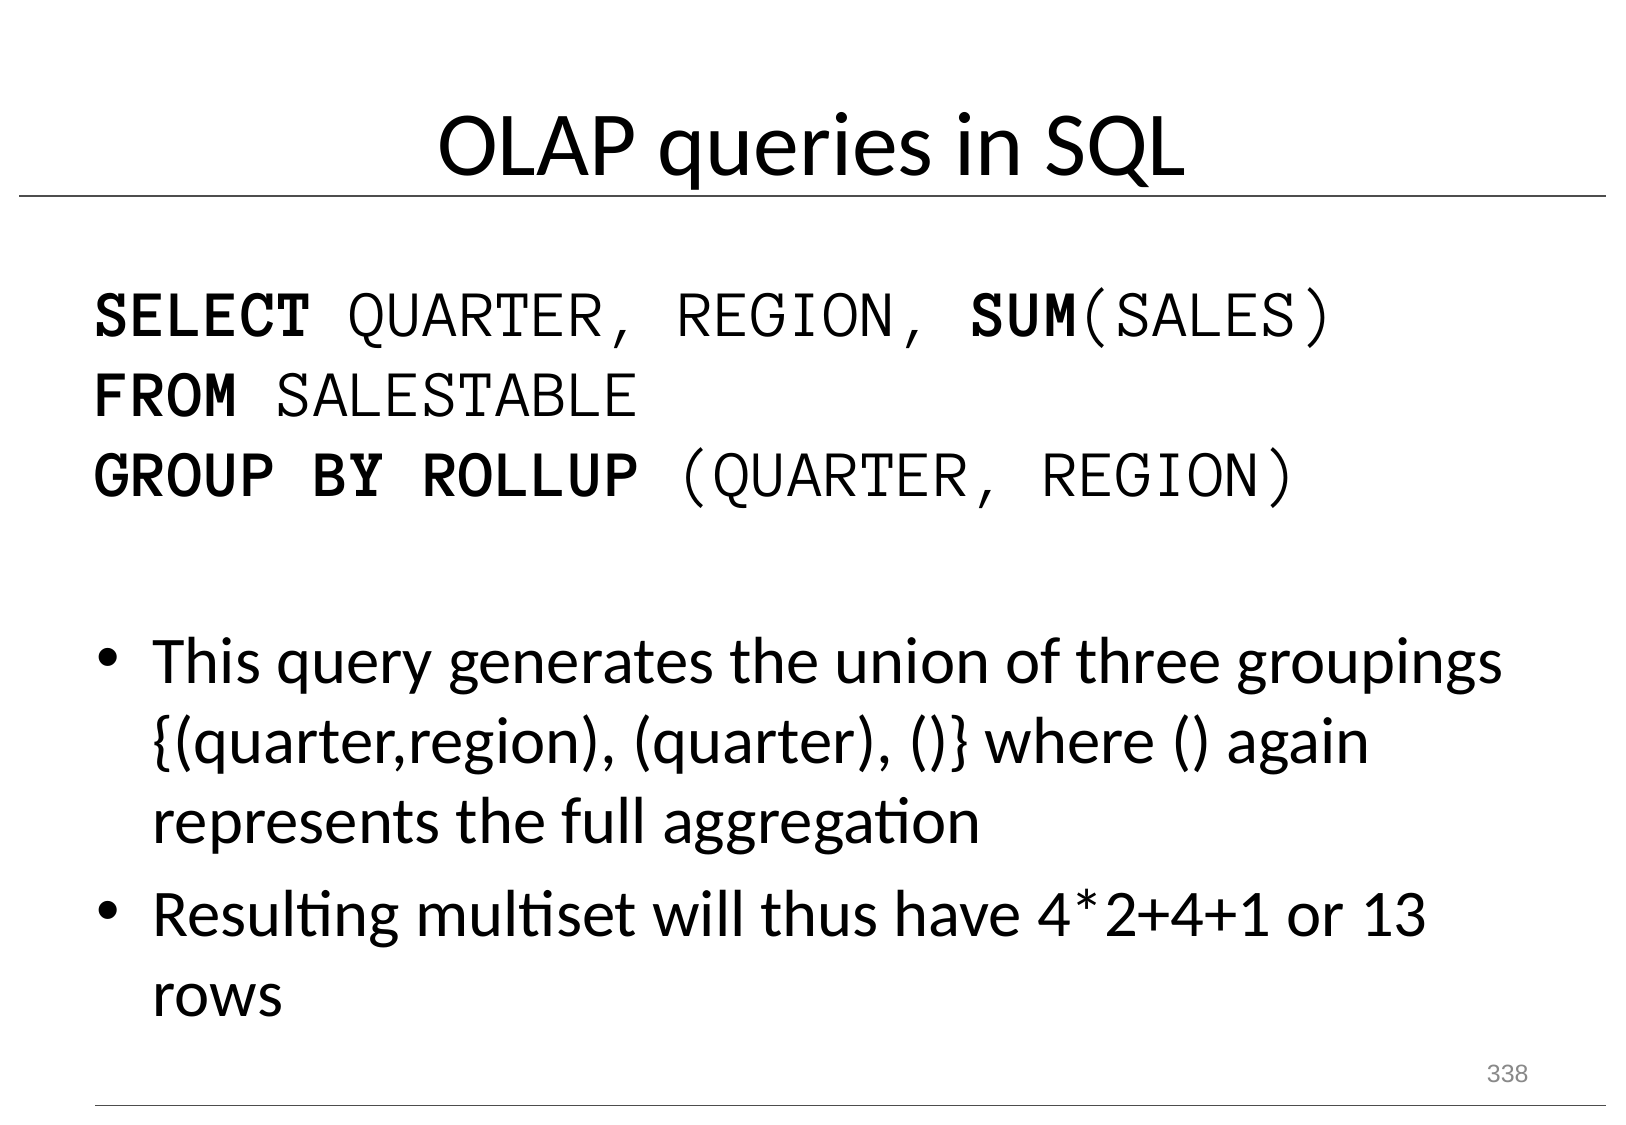

# OLAP queries in SQL
SELECT QUARTER, REGION, SUM(SALES)
FROM SALESTABLE
GROUP BY ROLLUP (QUARTER, REGION)

This query generates the union of three groupings {(quarter,region), (quarter), ()} where () again represents the full aggregation
Resulting multiset will thus have 4*2+4+1 or 13 rows

338